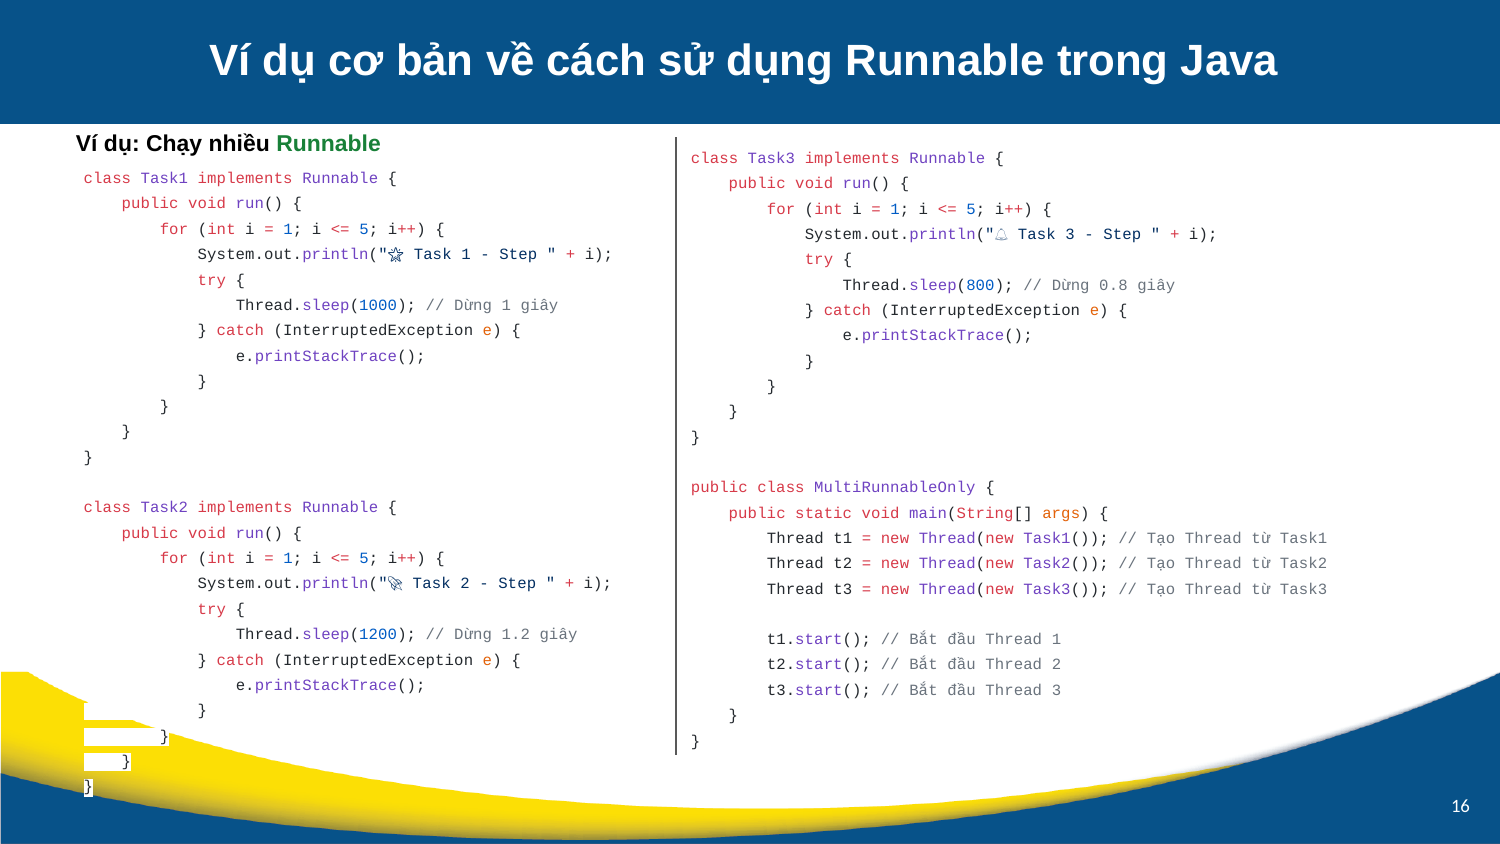

Ví dụ cơ bản về cách sử dụng Runnable trong Java
 Ví dụ: Chạy nhiều Runnable
class Task3 implements Runnable {
    public void run() {
        for (int i = 1; i <= 5; i++) {
            System.out.println("🔔 Task 3 - Step " + i);
            try {
                Thread.sleep(800); // Dừng 0.8 giây
            } catch (InterruptedException e) {
                e.printStackTrace();
            }
        }
    }
}

public class MultiRunnableOnly {
    public static void main(String[] args) {
        Thread t1 = new Thread(new Task1()); // Tạo Thread từ Task1
        Thread t2 = new Thread(new Task2()); // Tạo Thread từ Task2
        Thread t3 = new Thread(new Task3()); // Tạo Thread từ Task3

        t1.start(); // Bắt đầu Thread 1
        t2.start(); // Bắt đầu Thread 2
        t3.start(); // Bắt đầu Thread 3
    }
}

class Task1 implements Runnable {
    public void run() {
        for (int i = 1; i <= 5; i++) {
            System.out.println("🌟 Task 1 - Step " + i);
            try {
                Thread.sleep(1000); // Dừng 1 giây
            } catch (InterruptedException e) {
                e.printStackTrace();
            }
        }
    }
}

class Task2 implements Runnable {
    public void run() {
        for (int i = 1; i <= 5; i++) {
            System.out.println("🚀 Task 2 - Step " + i);
            try {
                Thread.sleep(1200); // Dừng 1.2 giây
            } catch (InterruptedException e) {
                e.printStackTrace();
            }
        }
    }
}